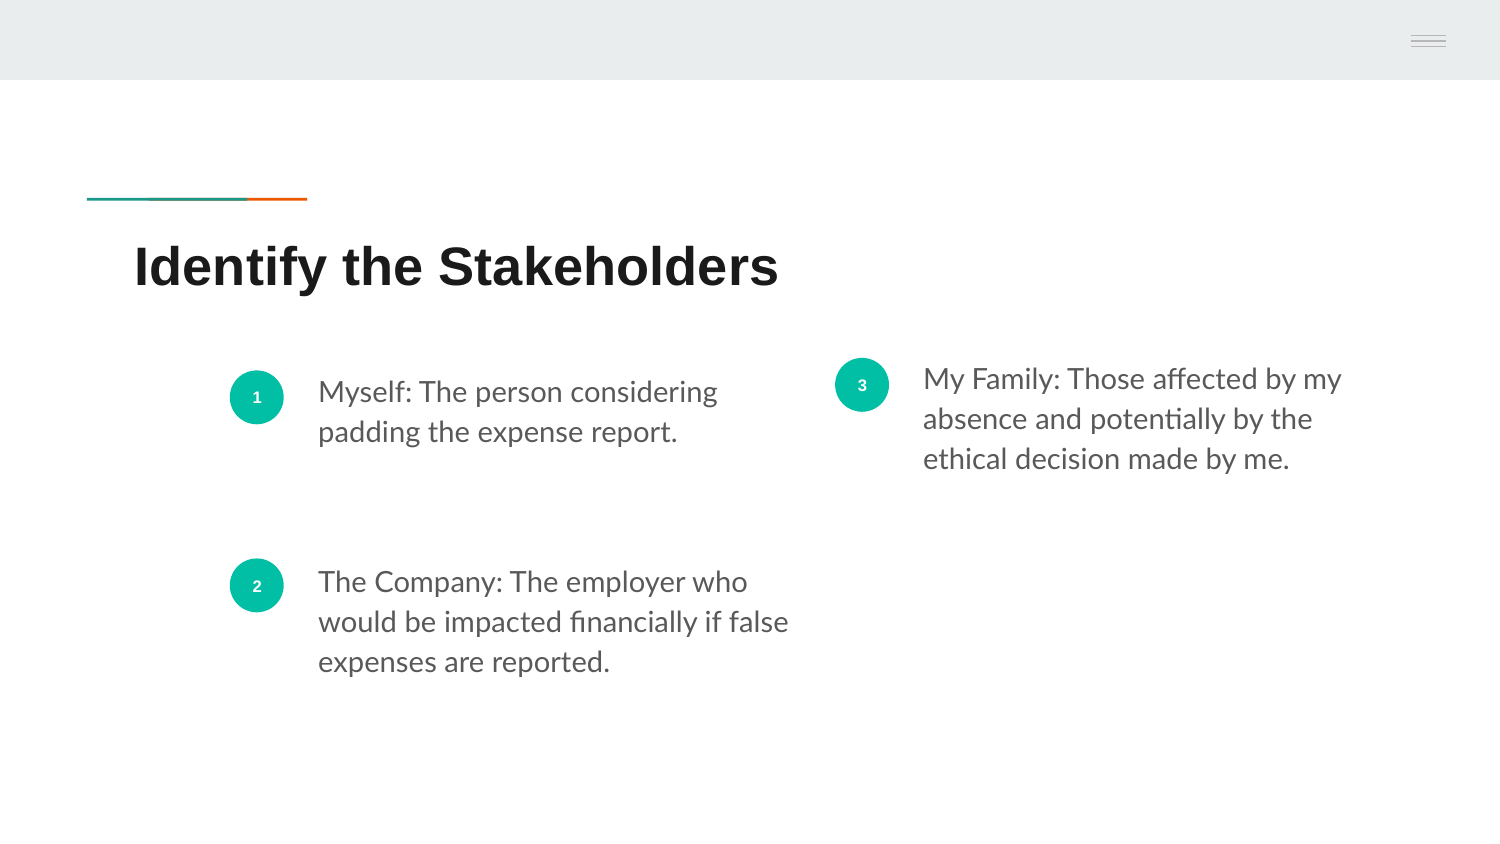

# Identify the Stakeholders
My Family: Those affected by my absence and potentially by the ethical decision made by me.
Myself: The person considering padding the expense report.
3
1
The Company: The employer who would be impacted financially if false expenses are reported.
2